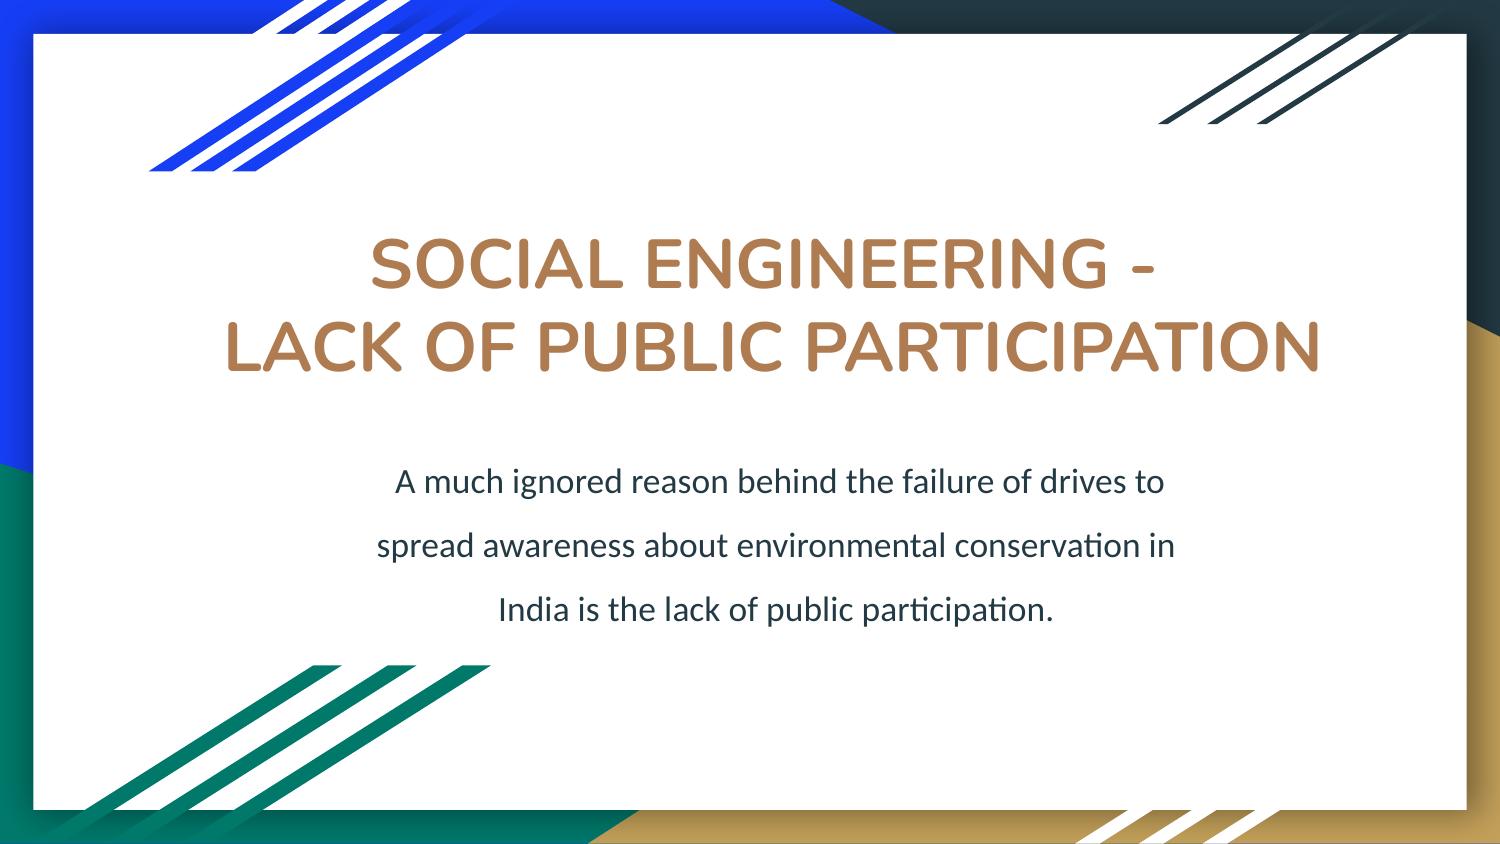

# SOCIAL ENGINEERING -
LACK OF PUBLIC PARTICIPATION
 A much ignored reason behind the failure of drives to spread awareness about environmental conservation in India is the lack of public participation.